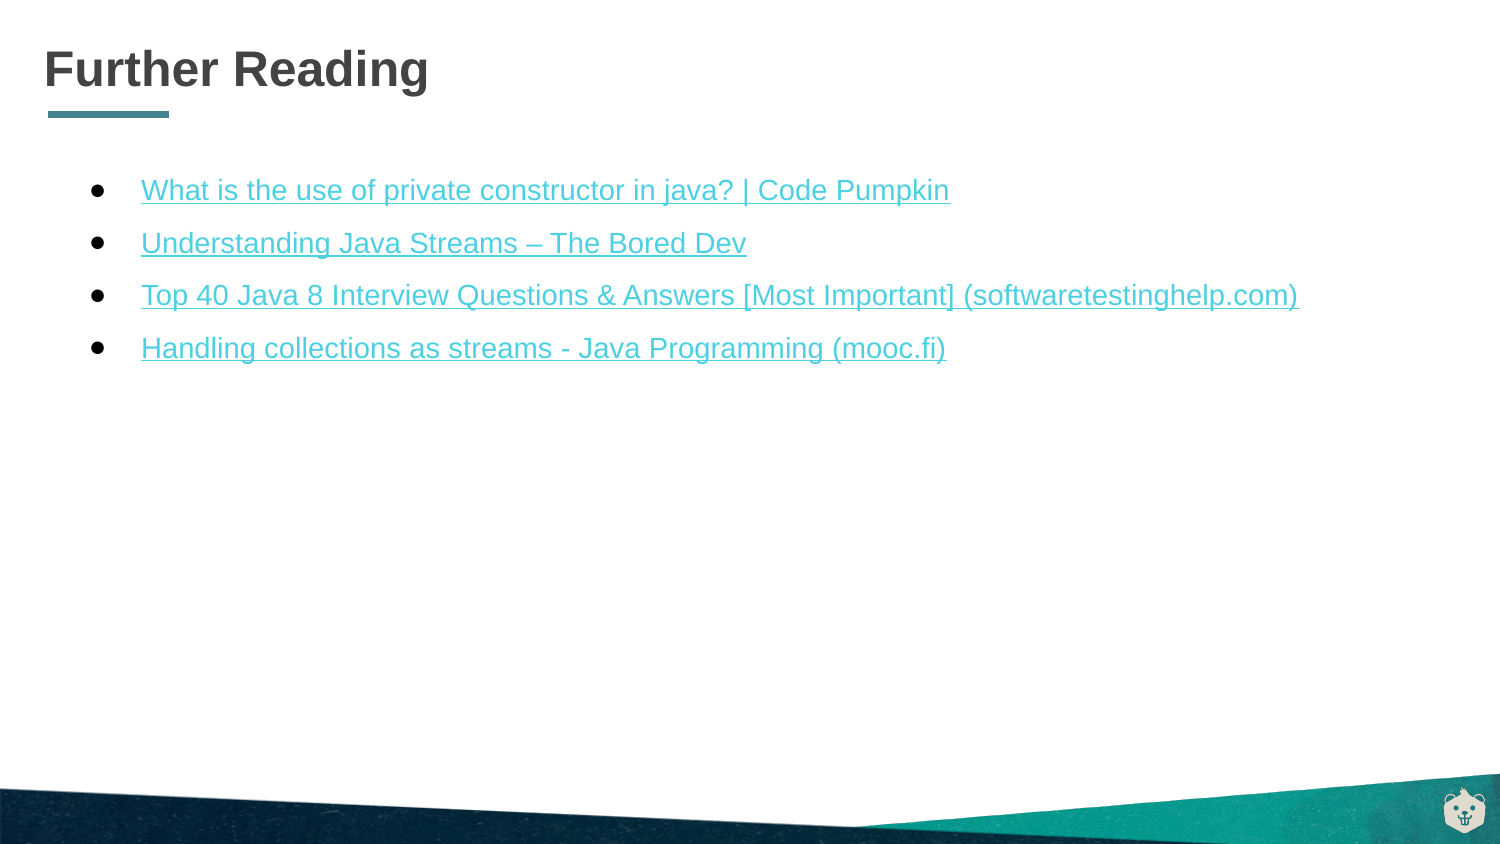

# Further Reading
What is the use of private constructor in java? | Code Pumpkin
Understanding Java Streams – The Bored Dev
Top 40 Java 8 Interview Questions & Answers [Most Important] (softwaretestinghelp.com)
Handling collections as streams - Java Programming (mooc.fi)